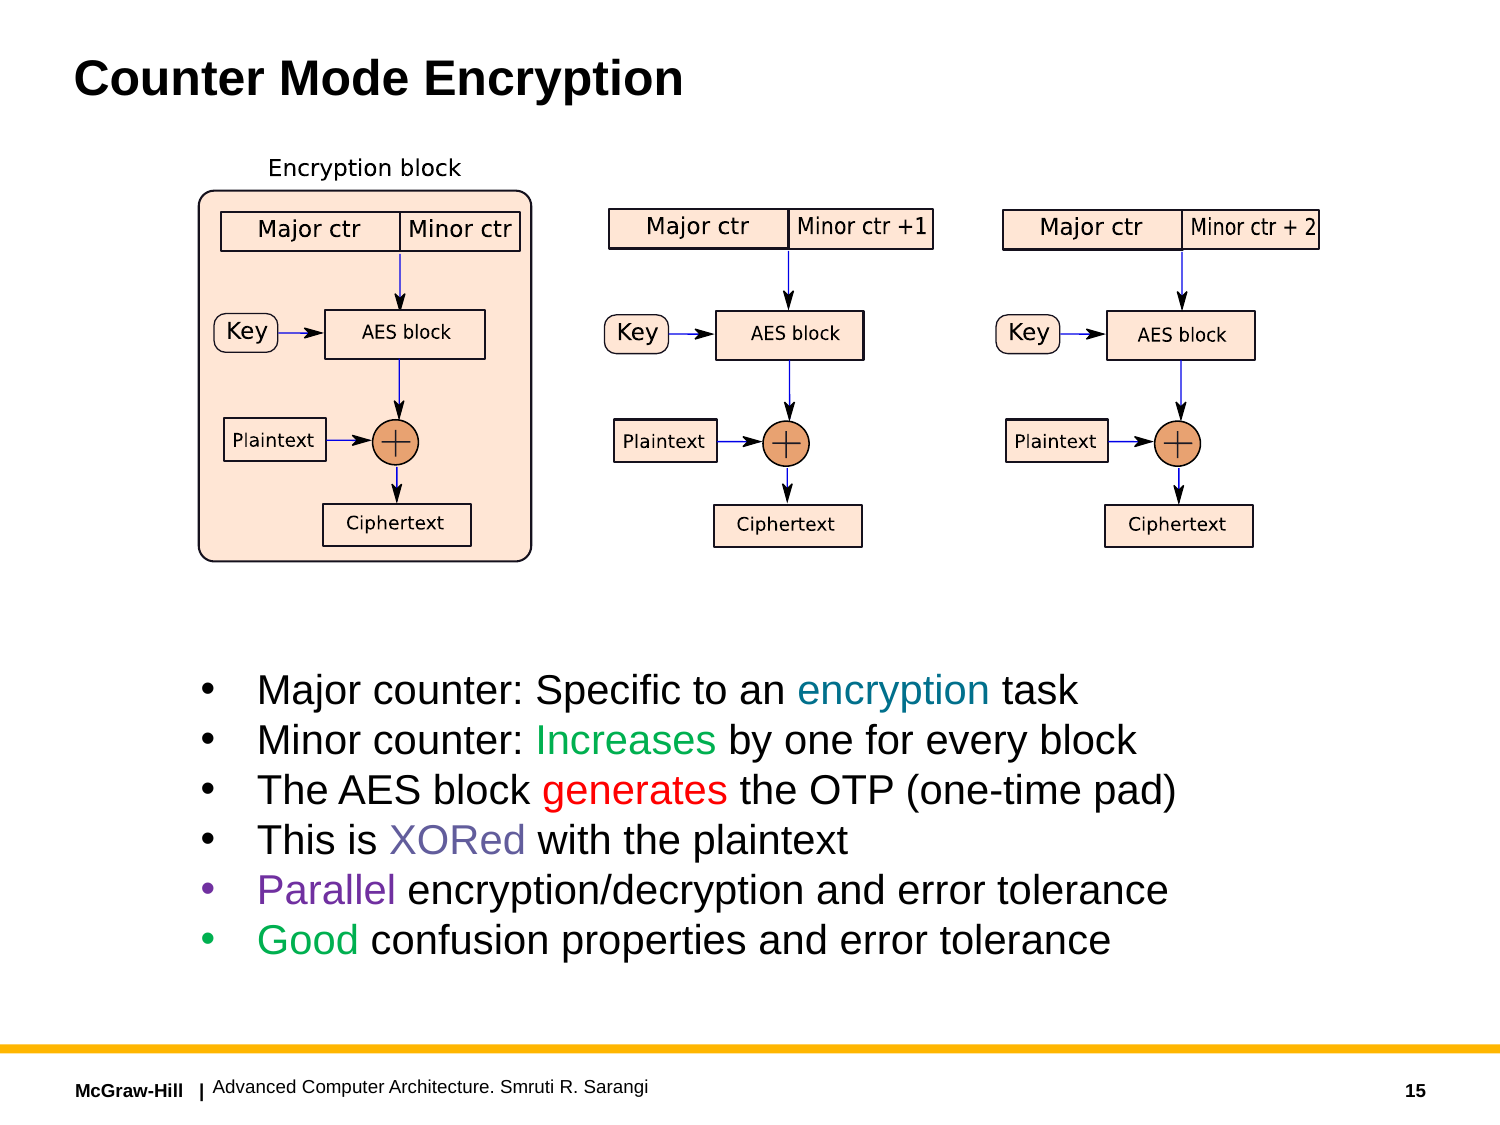

# Counter Mode Encryption

Major counter: Specific to an encryption task
Minor counter: Increases by one for every block
The AES block generates the OTP (one-time pad)
This is XORed with the plaintext
Parallel encryption/decryption and error tolerance
Good confusion properties and error tolerance
Advanced Computer Architecture. Smruti R. Sarangi
15